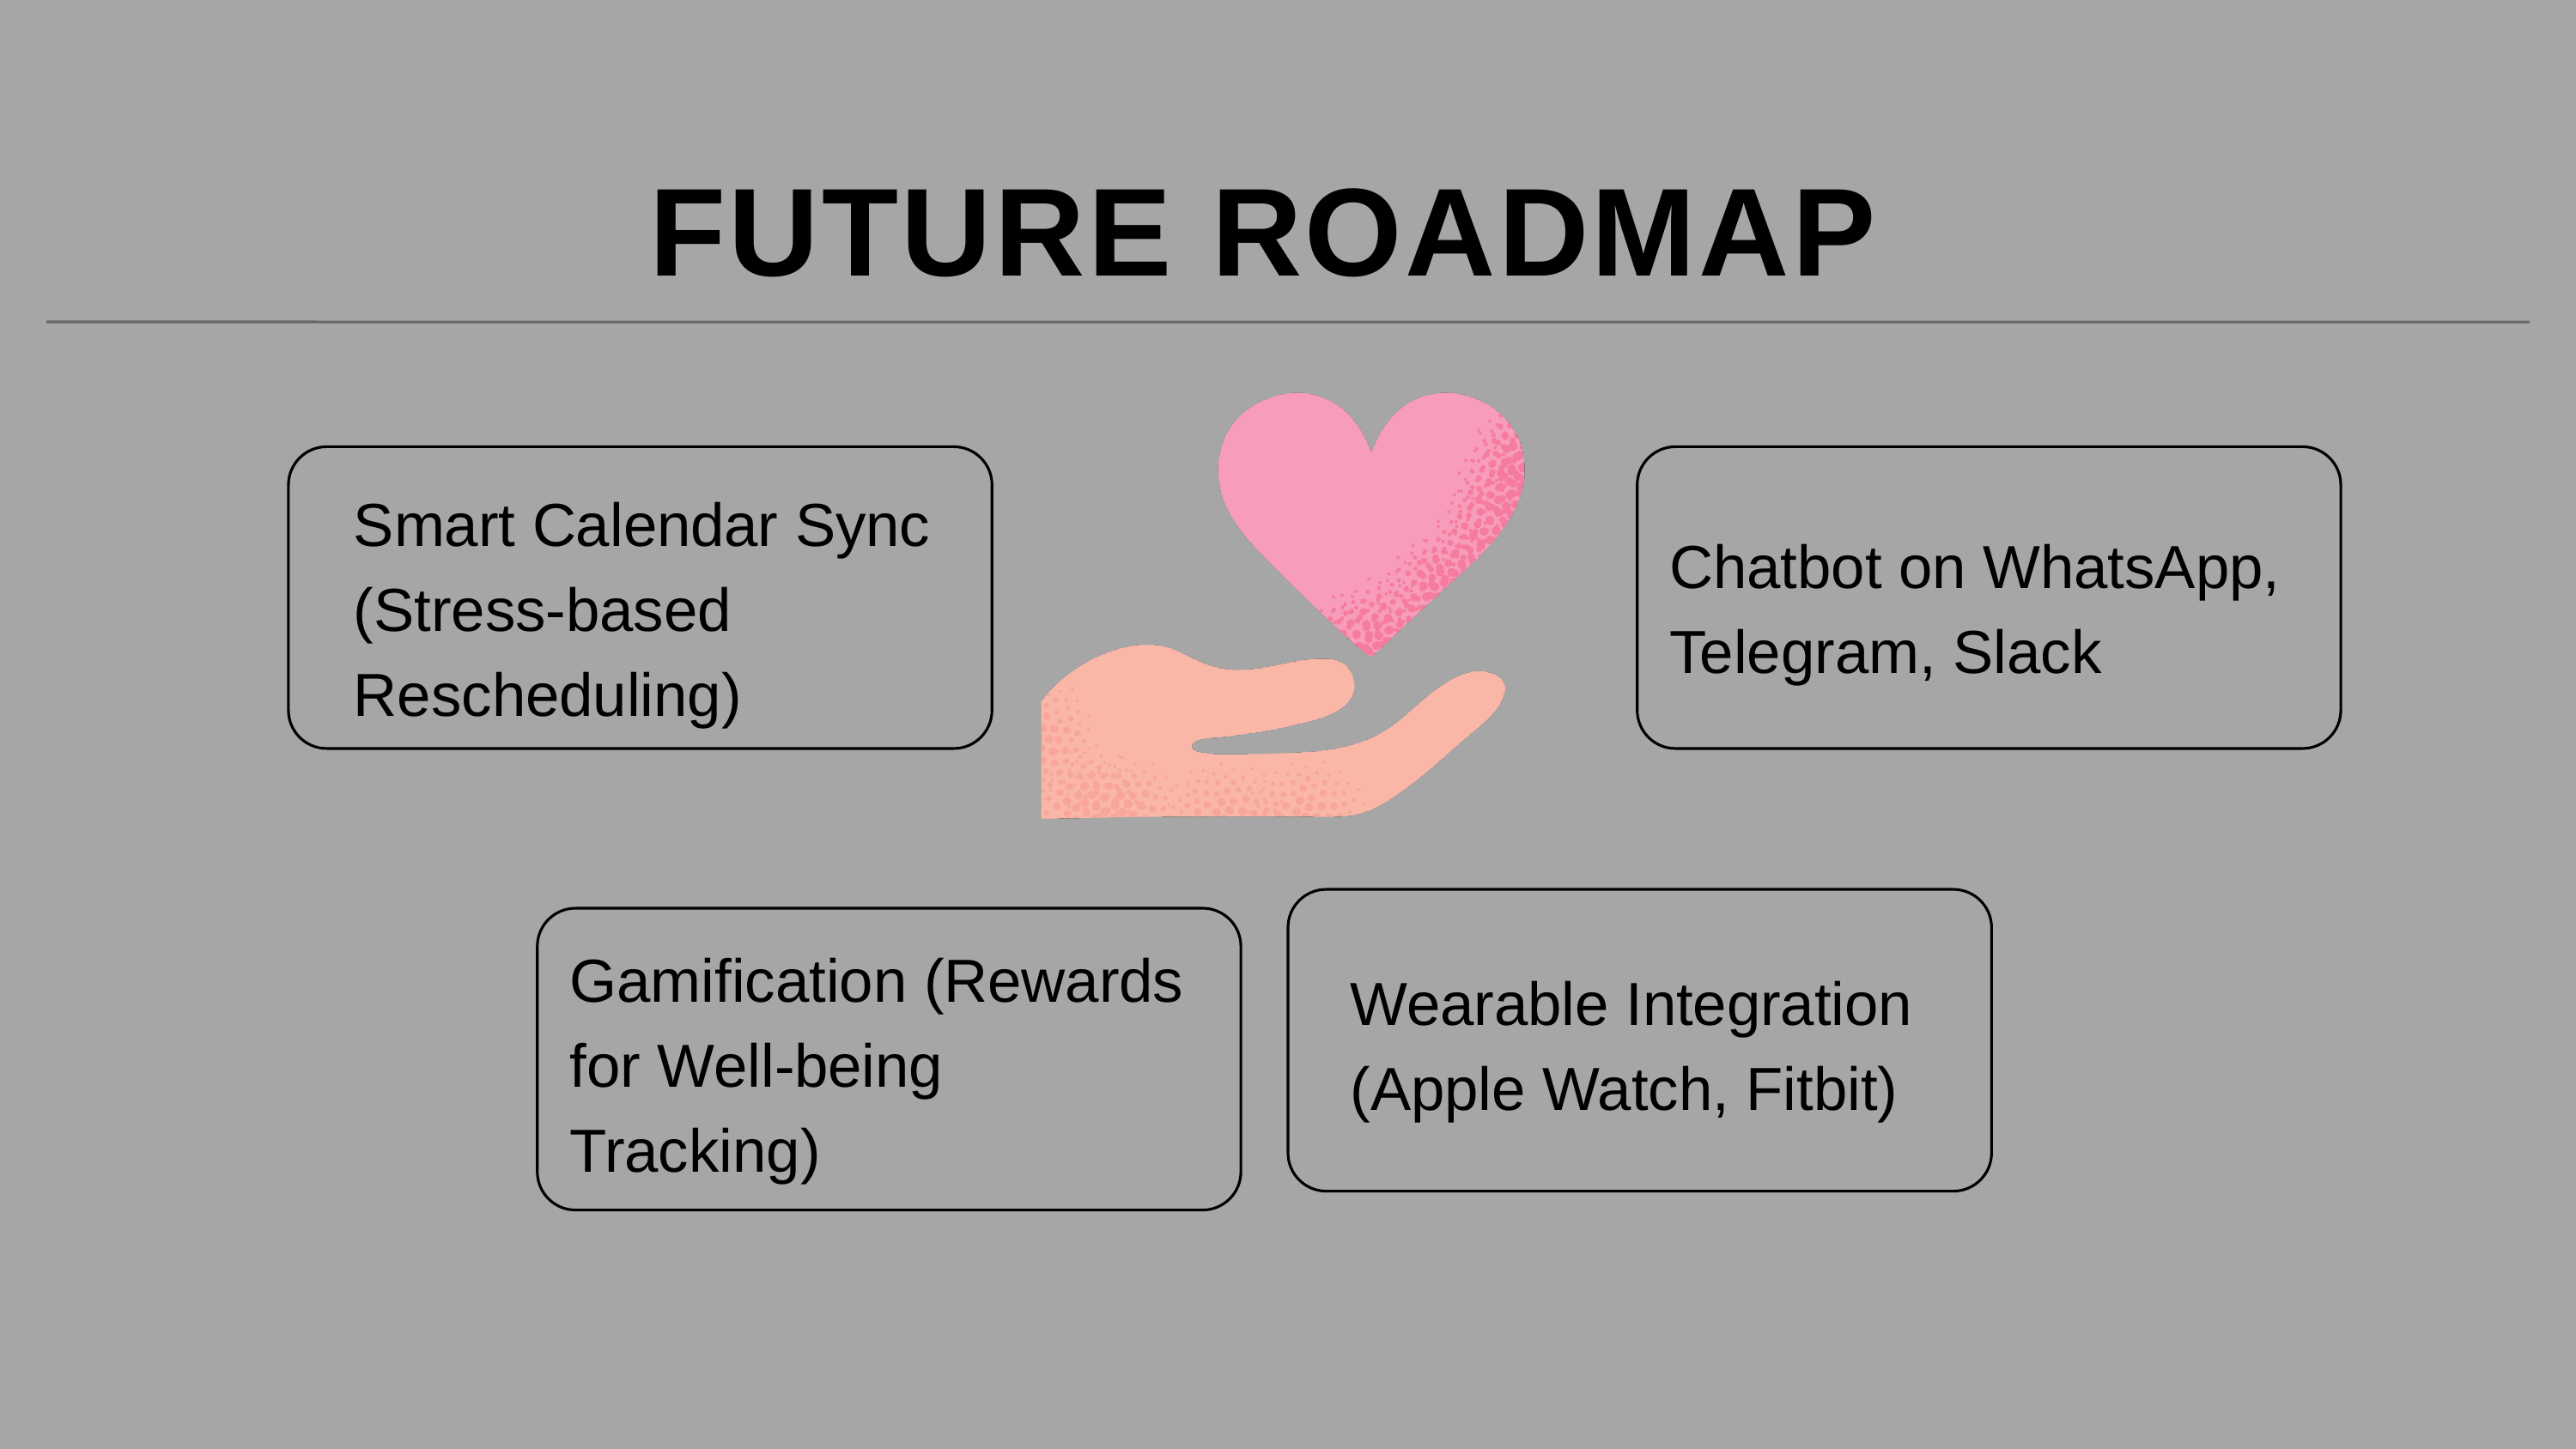

FUTURE ROADMAP

Smart Calendar Sync (Stress-based Rescheduling)
Chatbot on WhatsApp, Telegram, Slack

Gamification (Rewards for Well-being Tracking)
Wearable Integration (Apple Watch, Fitbit)